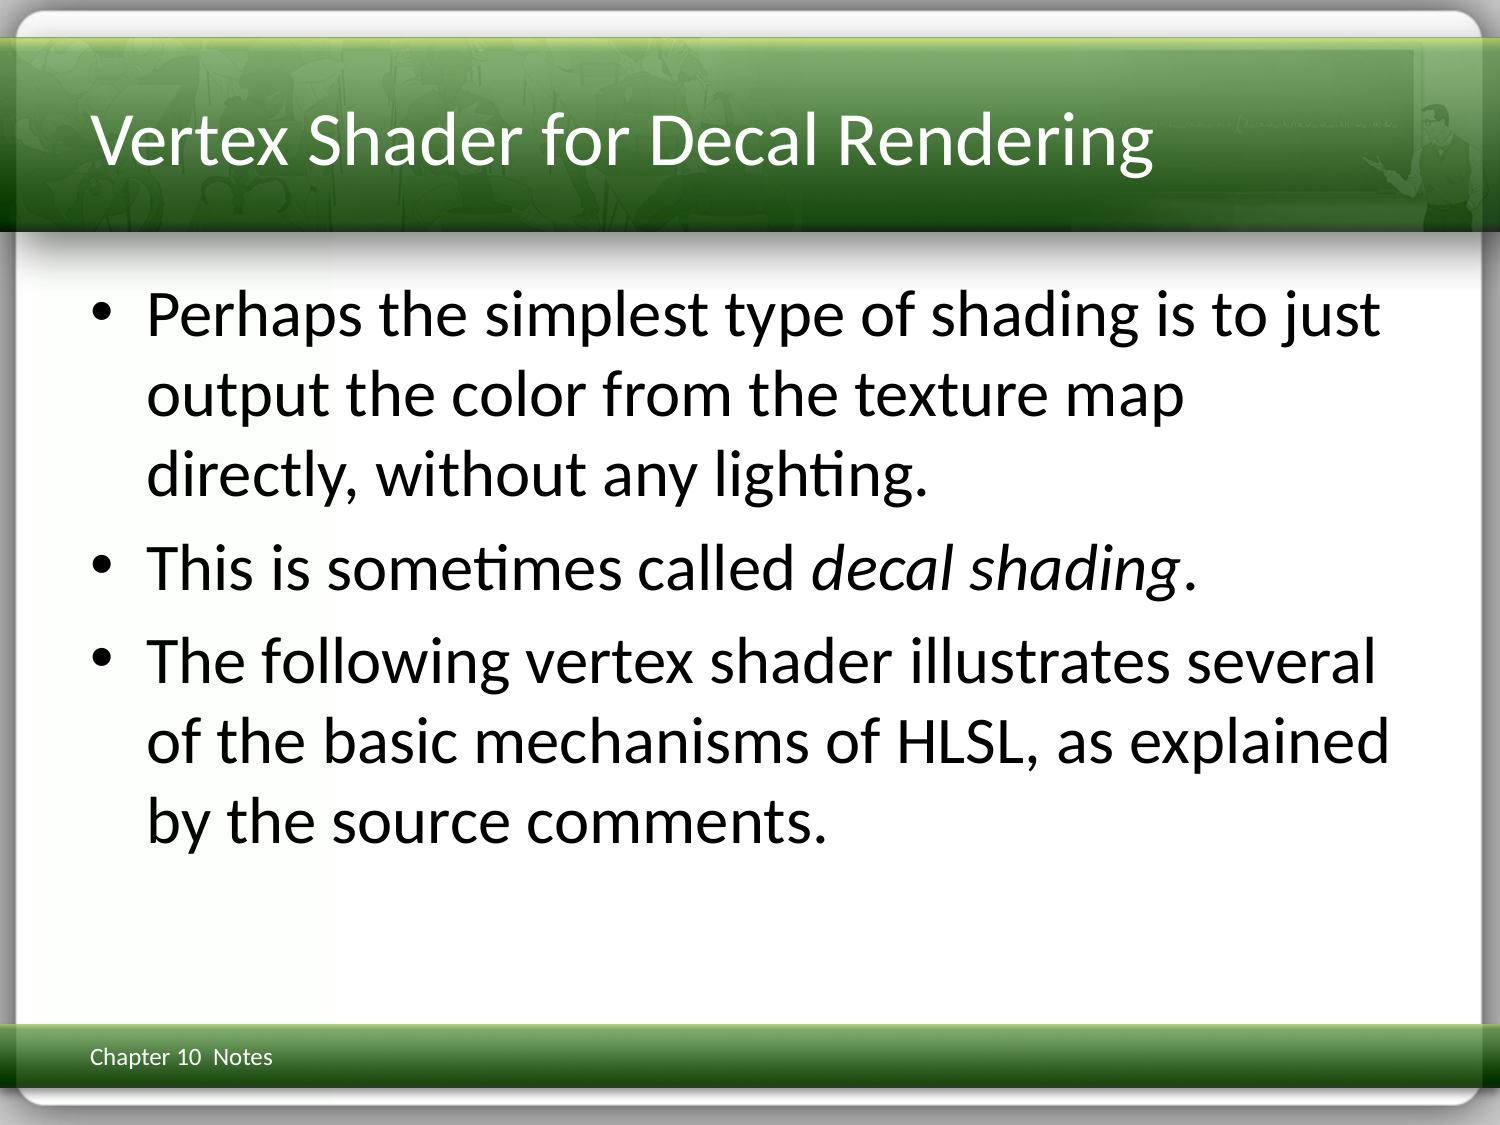

# Vertex Shader for Decal Rendering
Perhaps the simplest type of shading is to just output the color from the texture map directly, without any lighting.
This is sometimes called decal shading.
The following vertex shader illustrates several of the basic mechanisms of HLSL, as explained by the source comments.

Chapter 10  Notes
3D Math Primer for Graphics & Game Dev
317